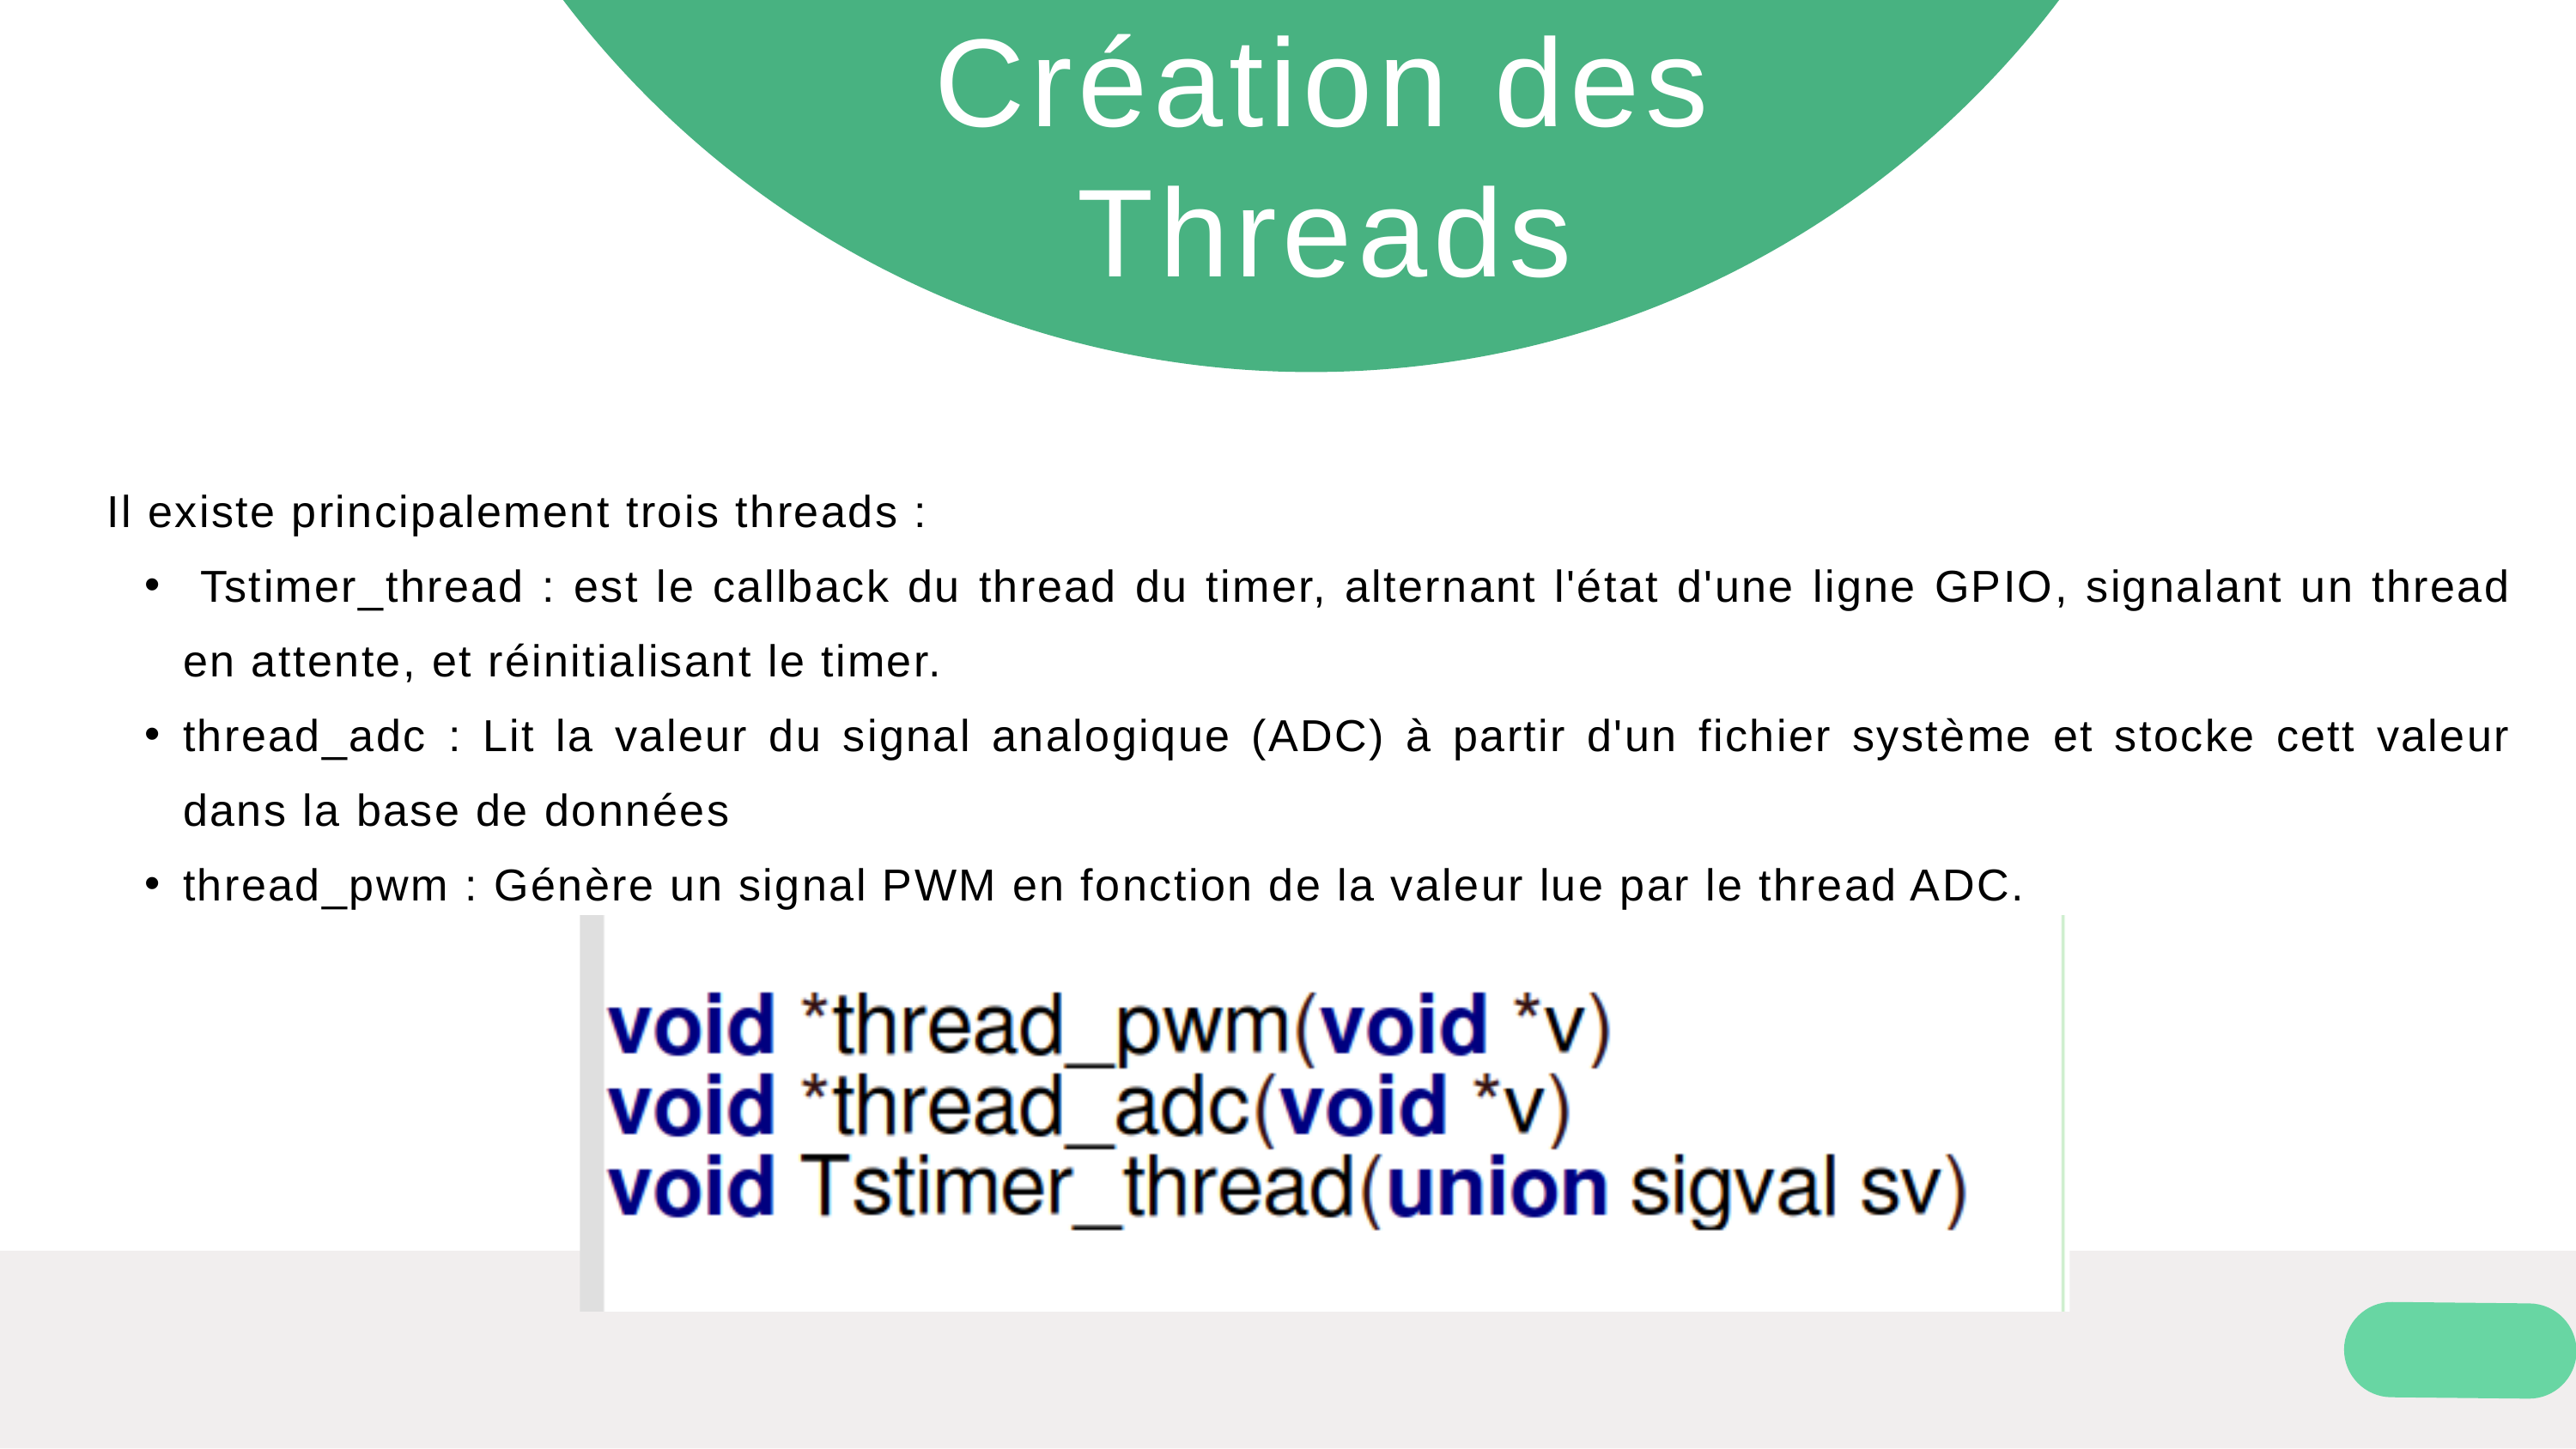

Création des Threads

Il existe principalement trois threads :
 Tstimer_thread : est le callback du thread du timer, alternant l'état d'une ligne GPIO, signalant un thread en attente, et réinitialisant le timer.
thread_adc : Lit la valeur du signal analogique (ADC) à partir d'un fichier système et stocke cett valeur dans la base de données
thread_pwm : Génère un signal PWM en fonction de la valeur lue par le thread ADC.